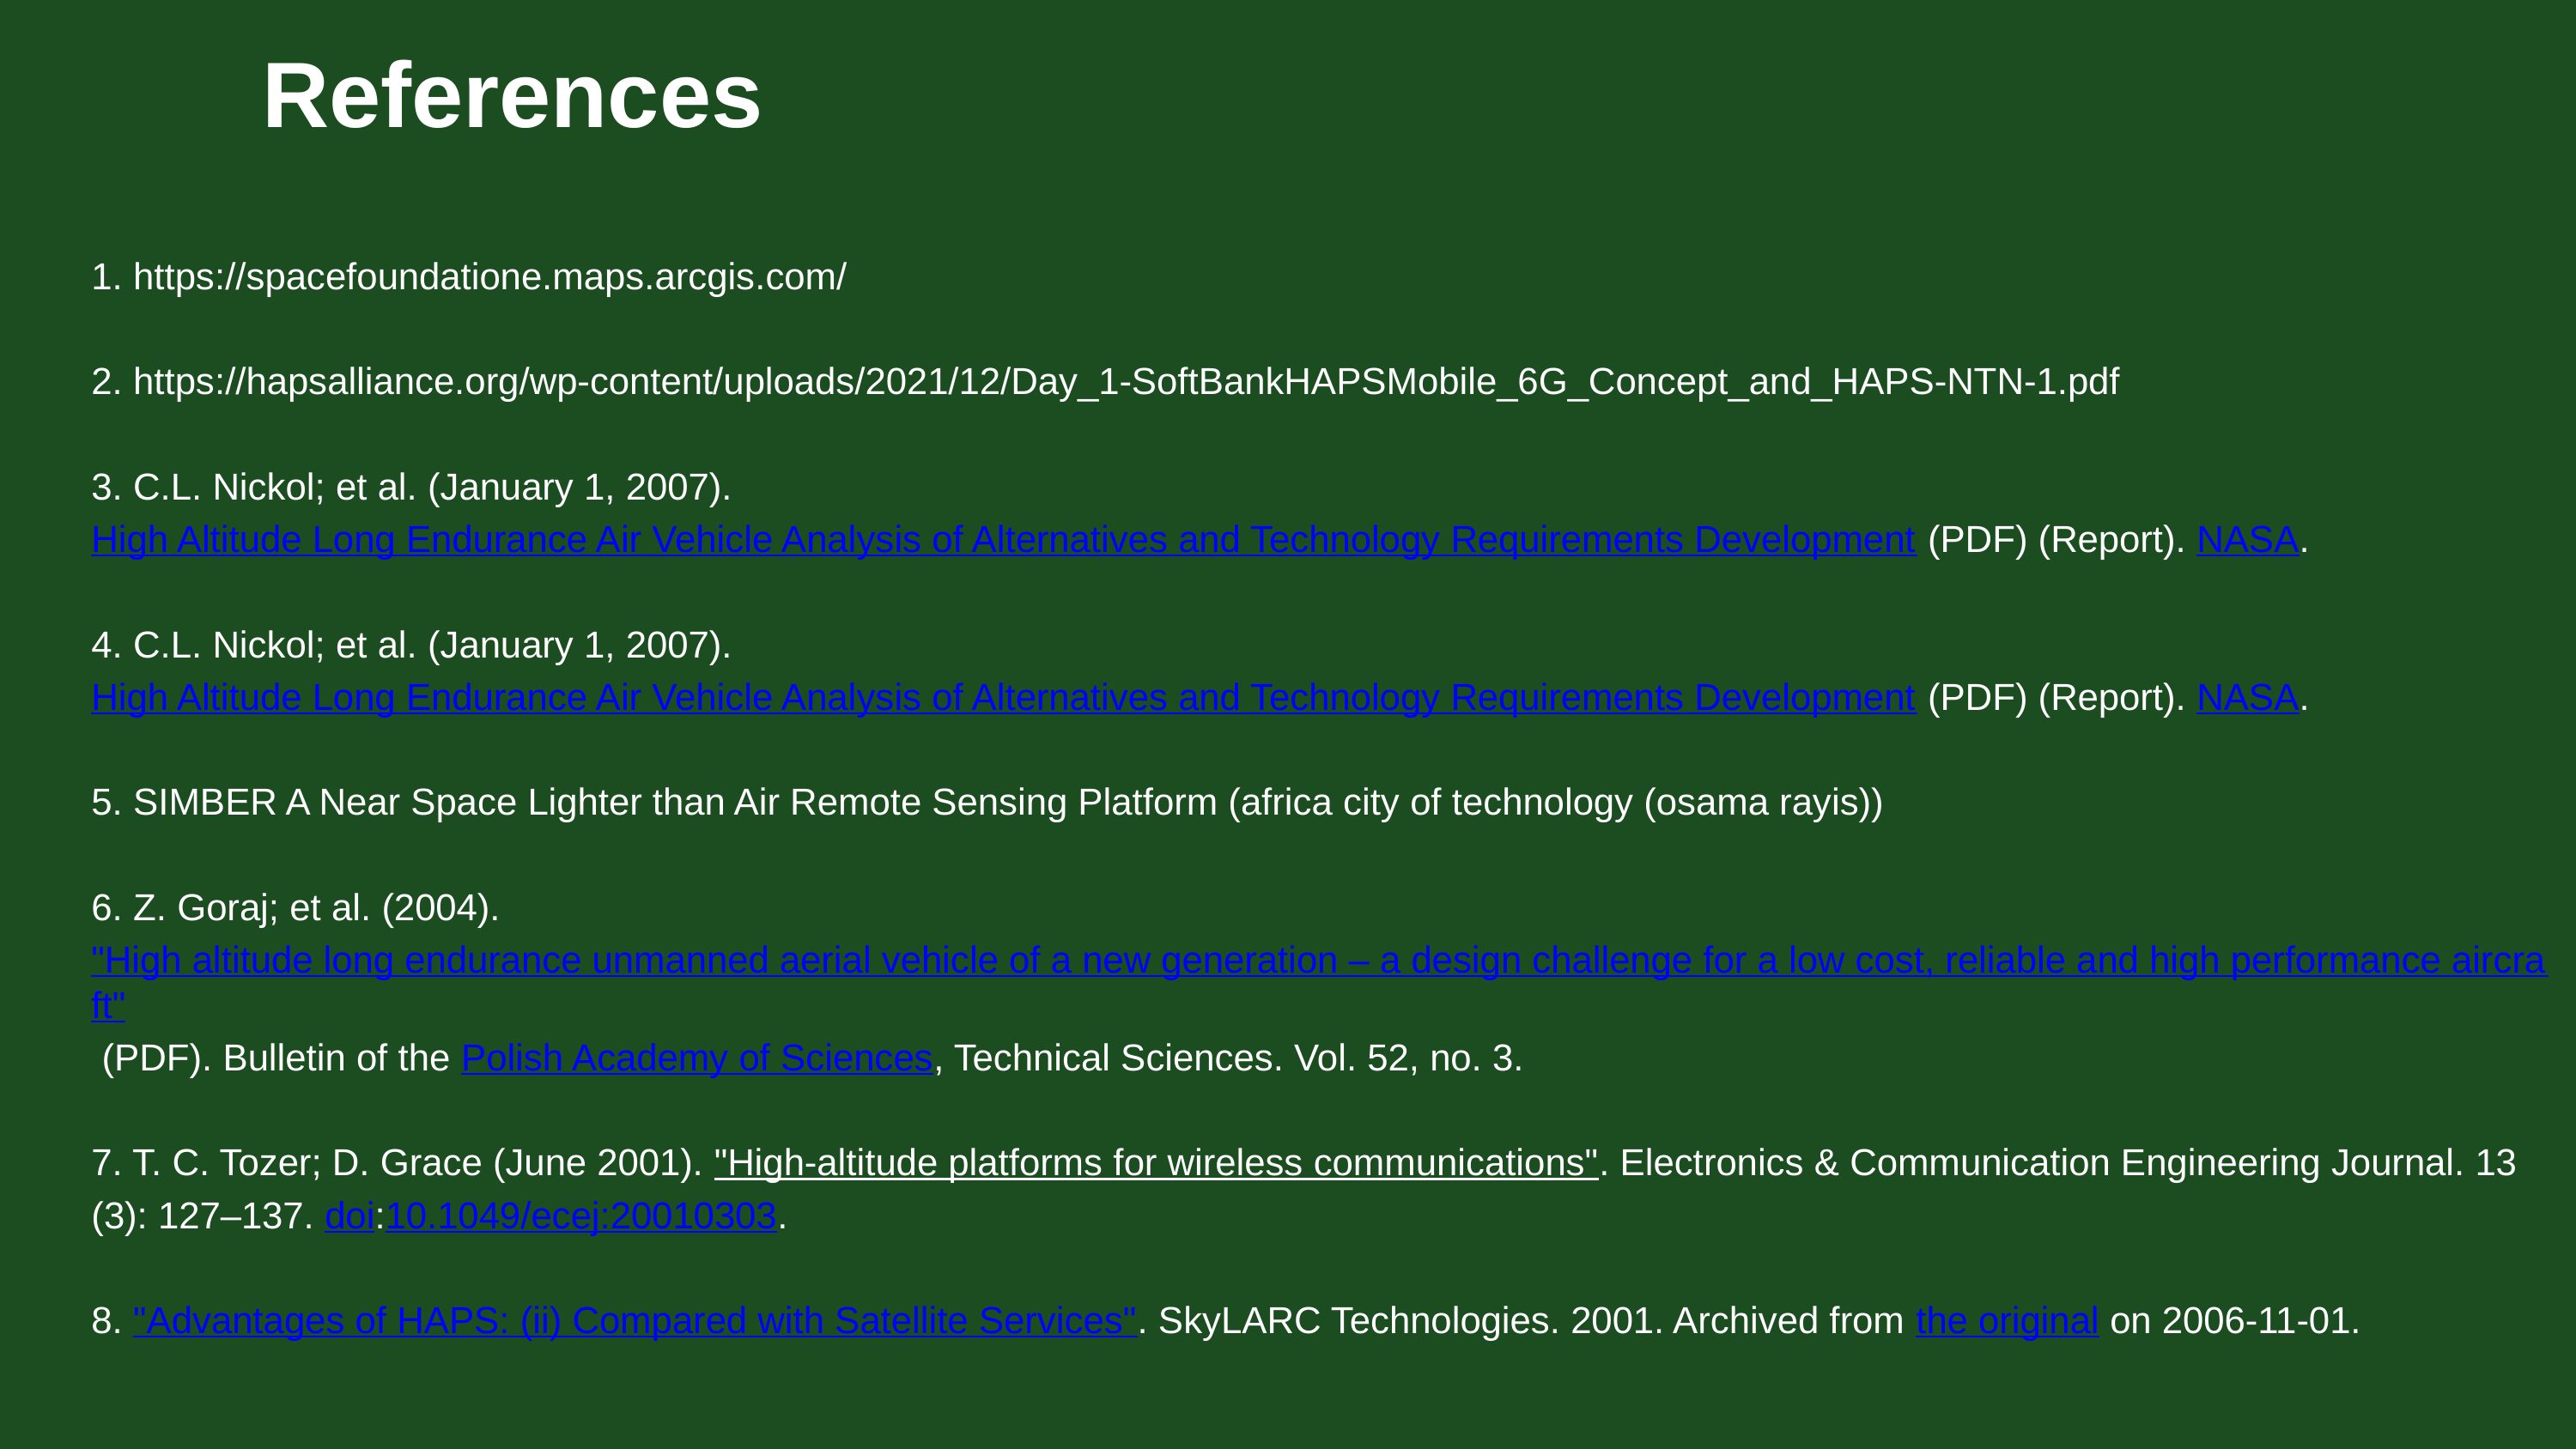

References

1. https://spacefoundatione.maps.arcgis.com/

2. https://hapsalliance.org/wp-content/uploads/2021/12/Day_1-SoftBankHAPSMobile_6G_Concept_and_HAPS-NTN-1.pdf

3. C.L. Nickol; et al. (January 1, 2007). High Altitude Long Endurance Air Vehicle Analysis of Alternatives and Technology Requirements Development (PDF) (Report). NASA.

4. C.L. Nickol; et al. (January 1, 2007). High Altitude Long Endurance Air Vehicle Analysis of Alternatives and Technology Requirements Development (PDF) (Report). NASA.

5. SIMBER A Near Space Lighter than Air Remote Sensing Platform (africa city of technology (osama rayis))

6. Z. Goraj; et al. (2004). "High altitude long endurance unmanned aerial vehicle of a new generation – a design challenge for a low cost, reliable and high performance aircraft" (PDF). Bulletin of the Polish Academy of Sciences, Technical Sciences. Vol. 52, no. 3.

7. T. C. Tozer; D. Grace (June 2001). "High-altitude platforms for wireless communications". Electronics & Communication Engineering Journal. 13 (3): 127–137. doi:10.1049/ecej:20010303.

8. "Advantages of HAPS: (ii) Compared with Satellite Services". SkyLARC Technologies. 2001. Archived from the original on 2006-11-01.